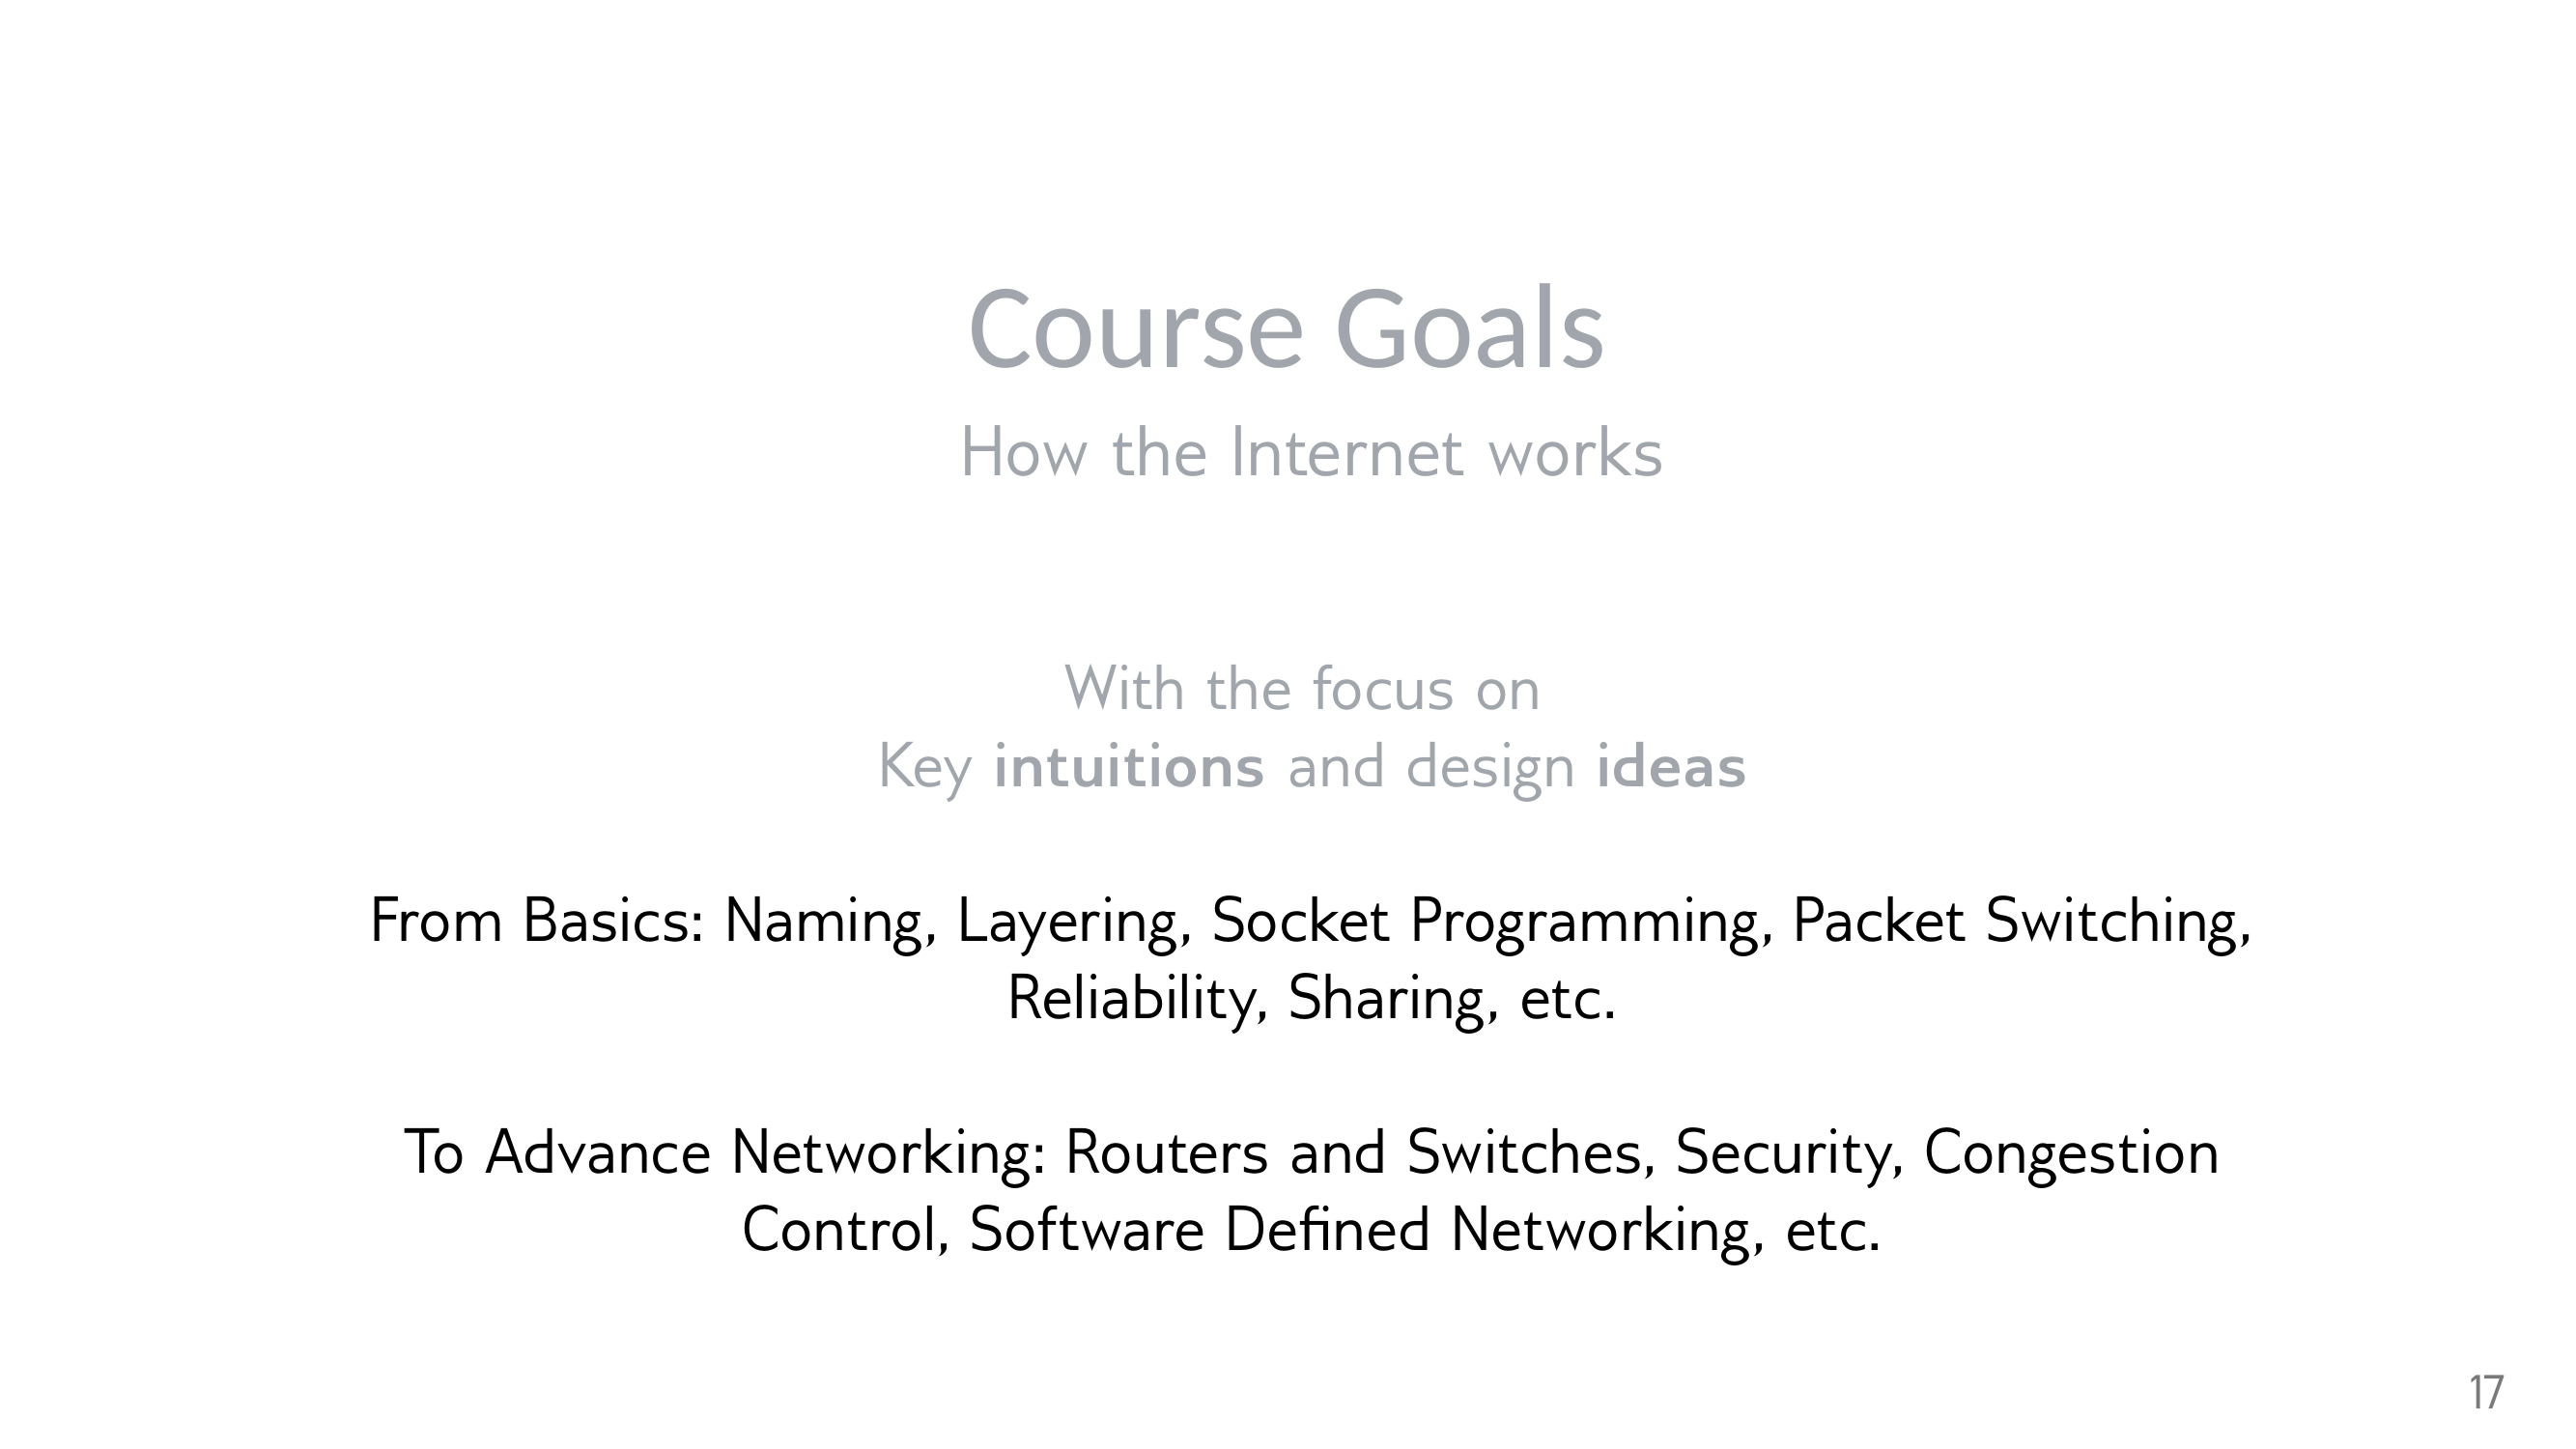

# Course Goals
How the Internet works

With the focus on
Key intuitions and design ideas

From Basics: Naming, Layering, Socket Programming, Packet Switching, Reliability, Sharing, etc.

To Advance Networking: Routers and Switches, Security, Congestion Control, Software Defined Networking, etc.

17